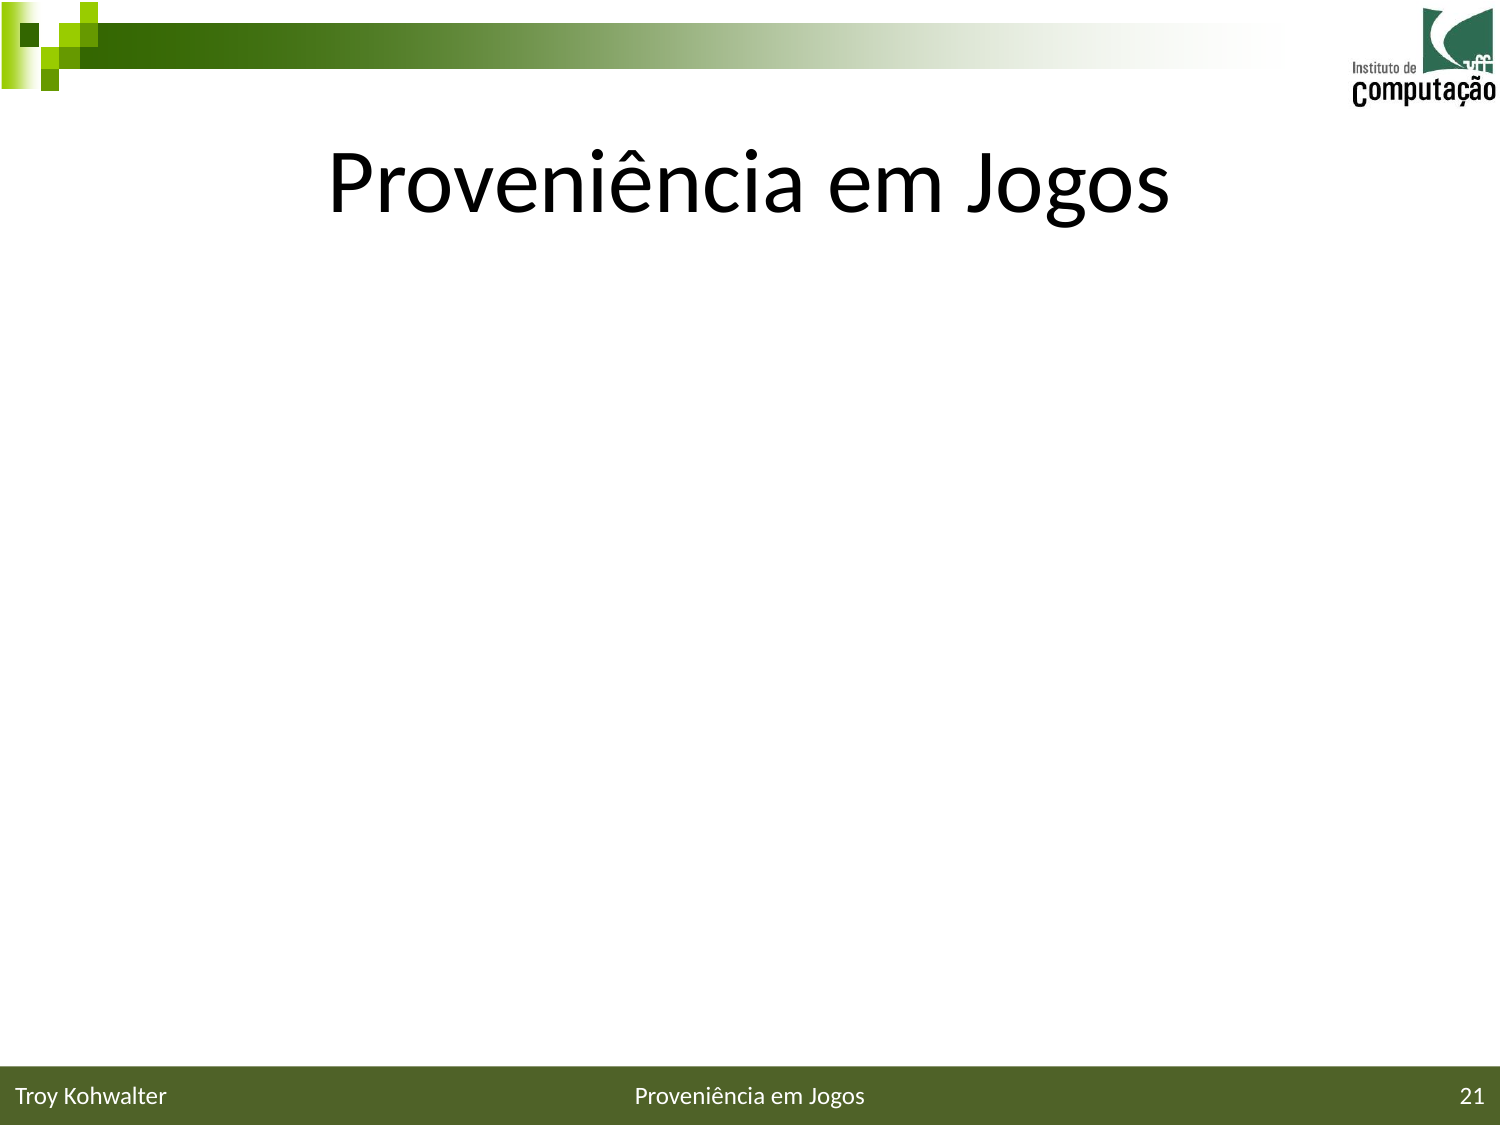

# Proveniência em Jogos

Troy Kohwalter
Proveniência em Jogos
21